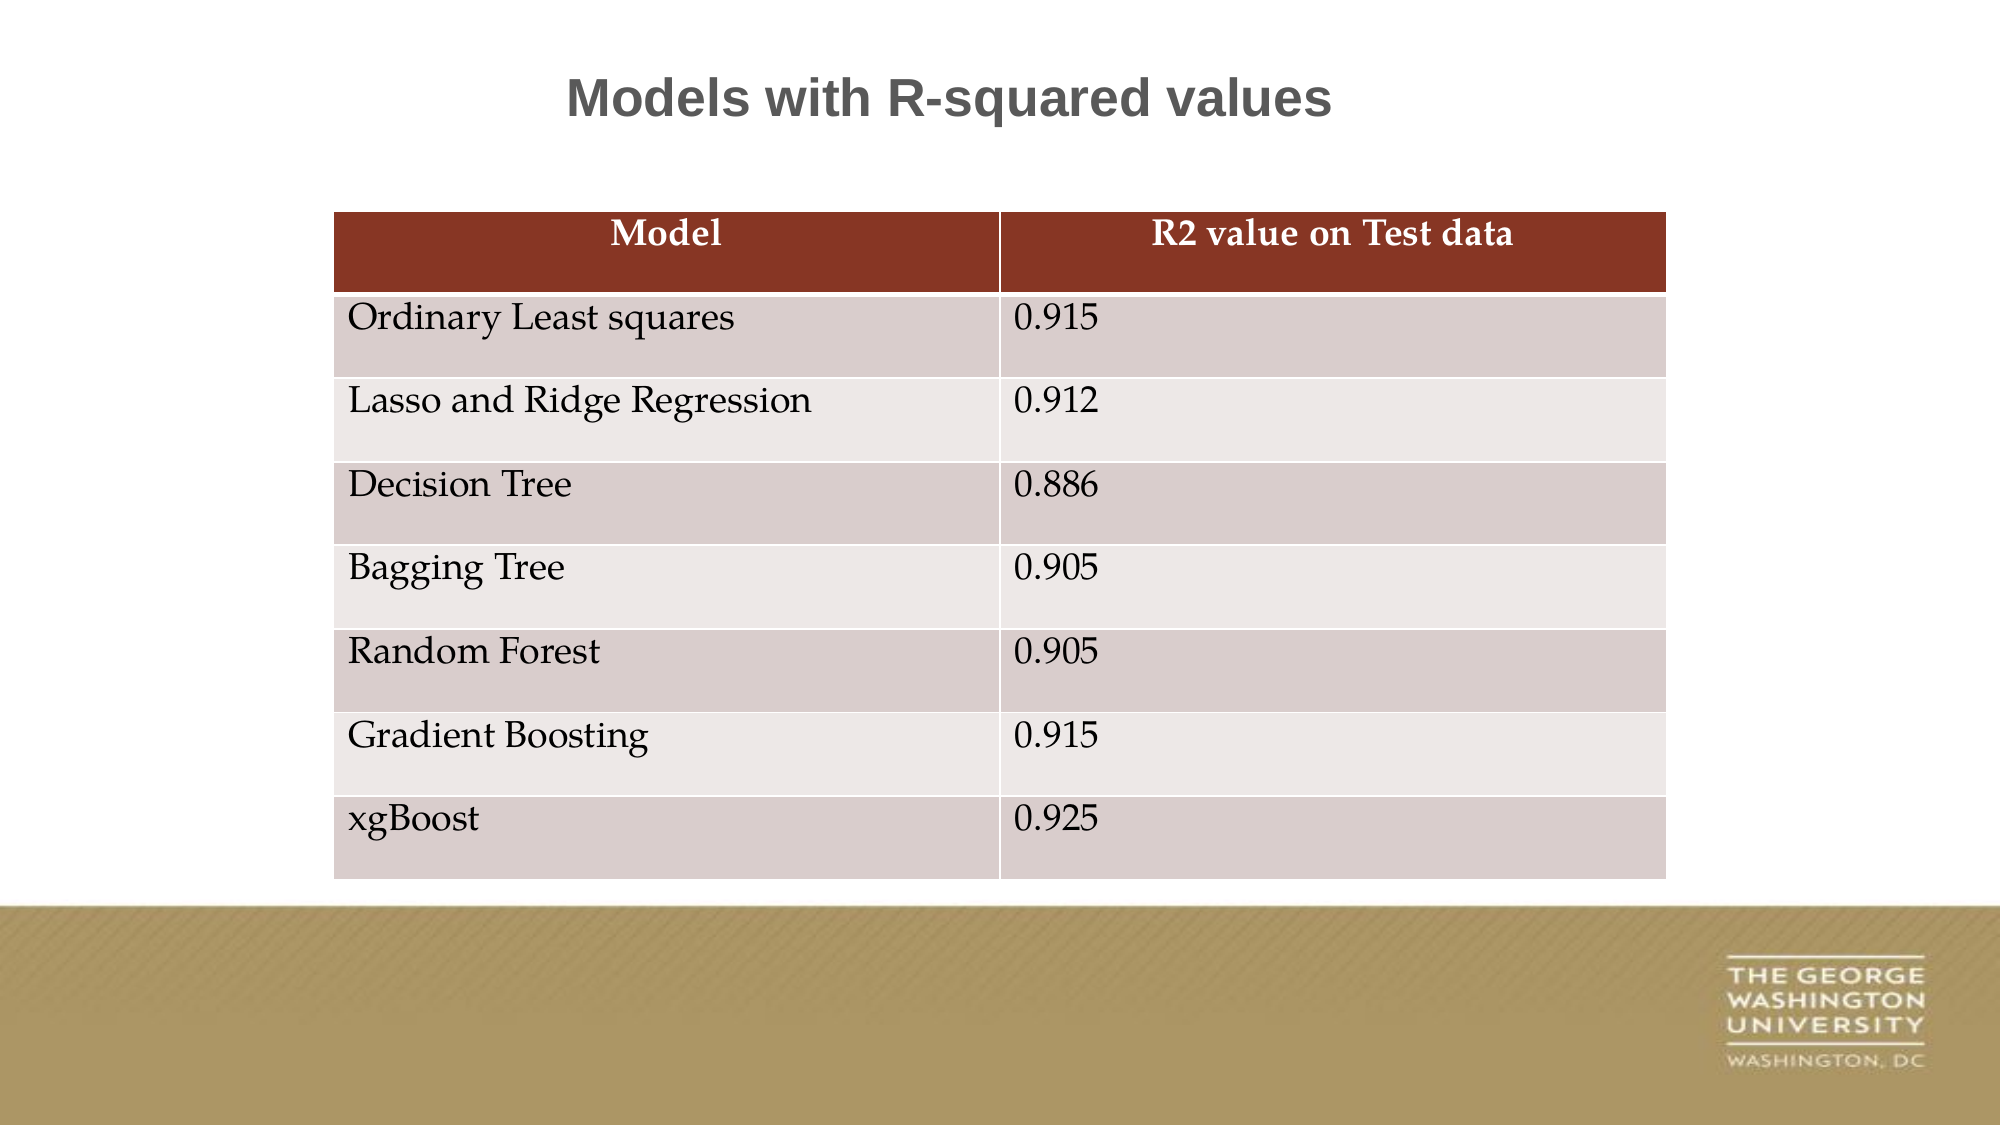

Models with R-squared values
| Model | R2 value on Test data |
| --- | --- |
| Ordinary Least squares | 0.915 |
| Lasso and Ridge Regression | 0.912 |
| Decision Tree | 0.886 |
| Bagging Tree | 0.905 |
| Random Forest | 0.905 |
| Gradient Boosting | 0.915 |
| xgBoost | 0.925 |